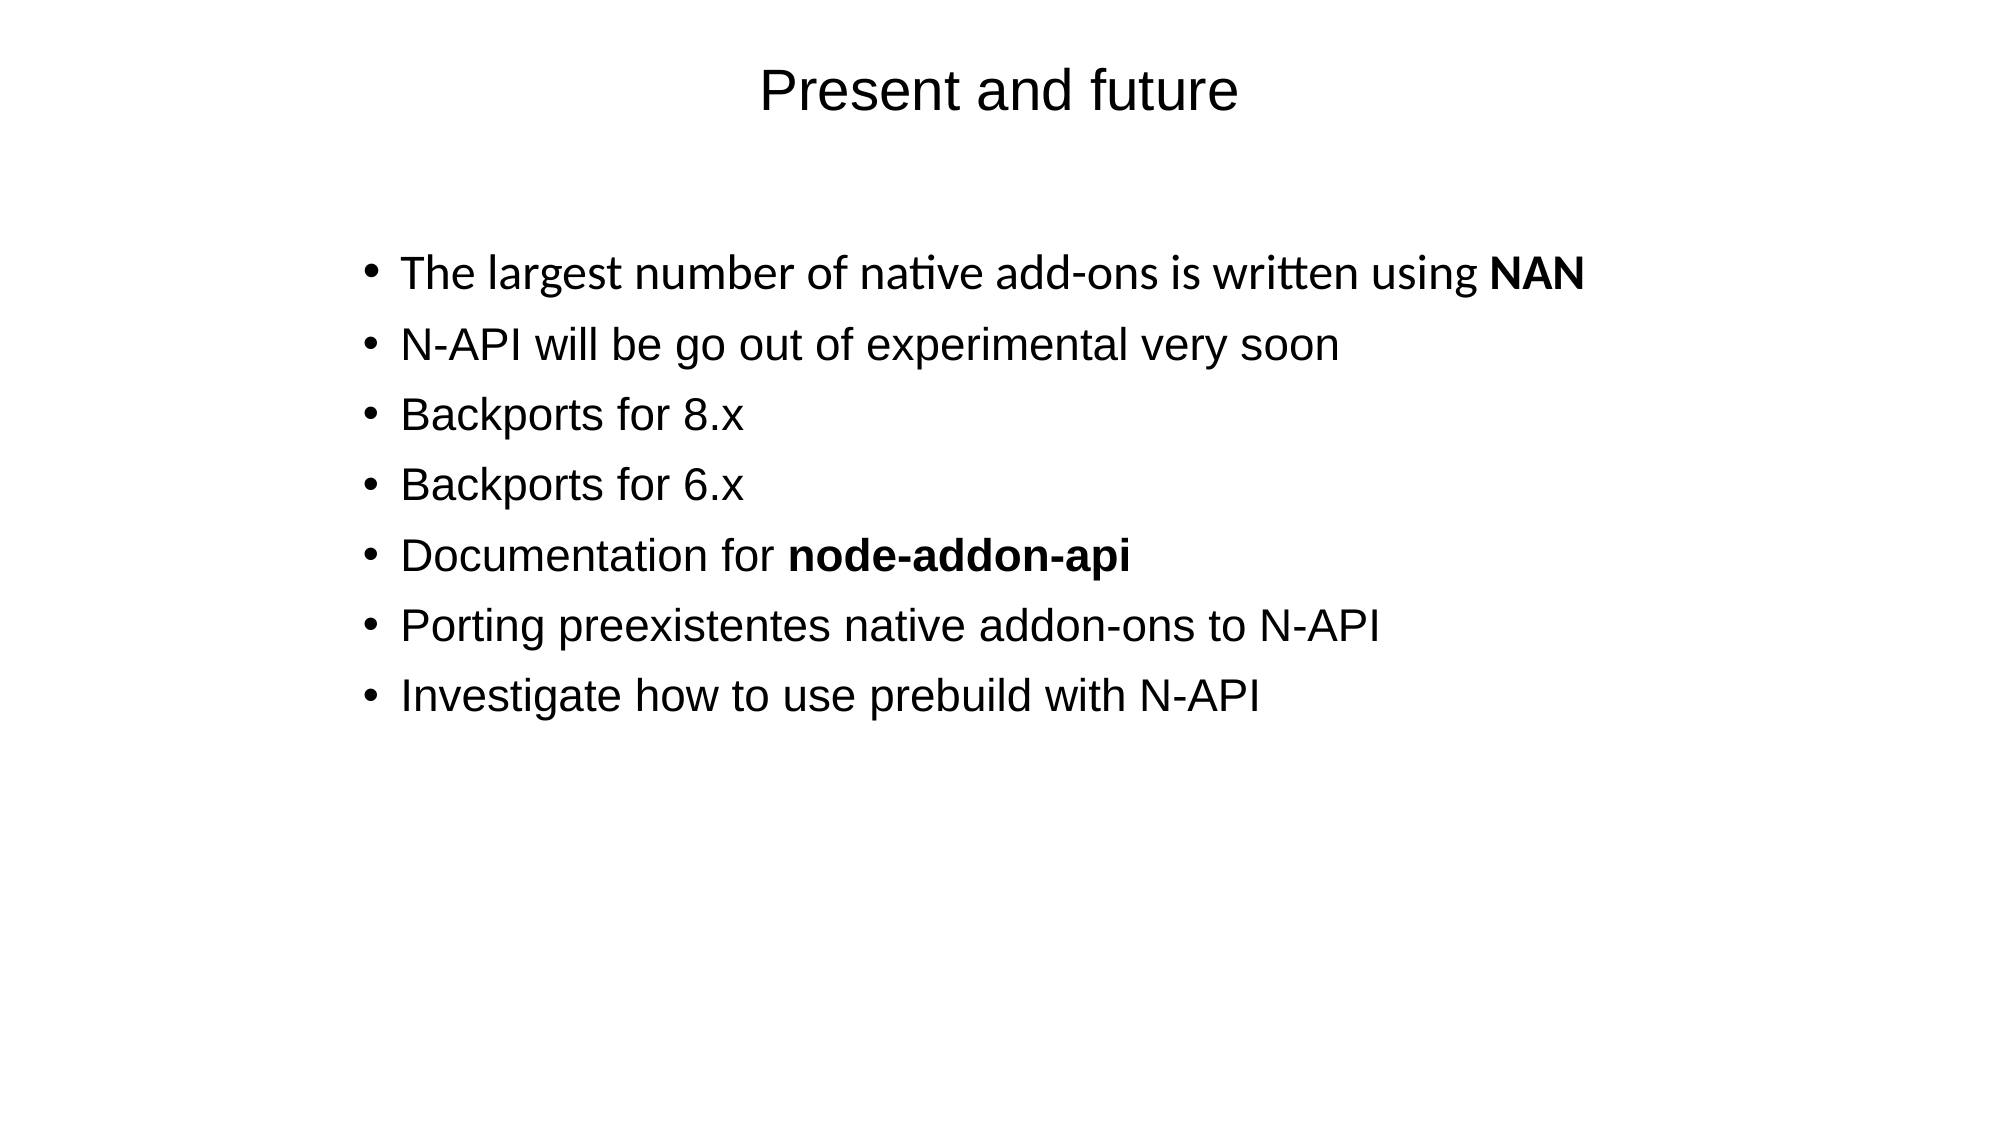

# Present and future
The largest number of native add-ons is written using NAN
N-API will be go out of experimental very soon
Backports for 8.x
Backports for 6.x
Documentation for node-addon-api
Porting preexistentes native addon-ons to N-API
Investigate how to use prebuild with N-API